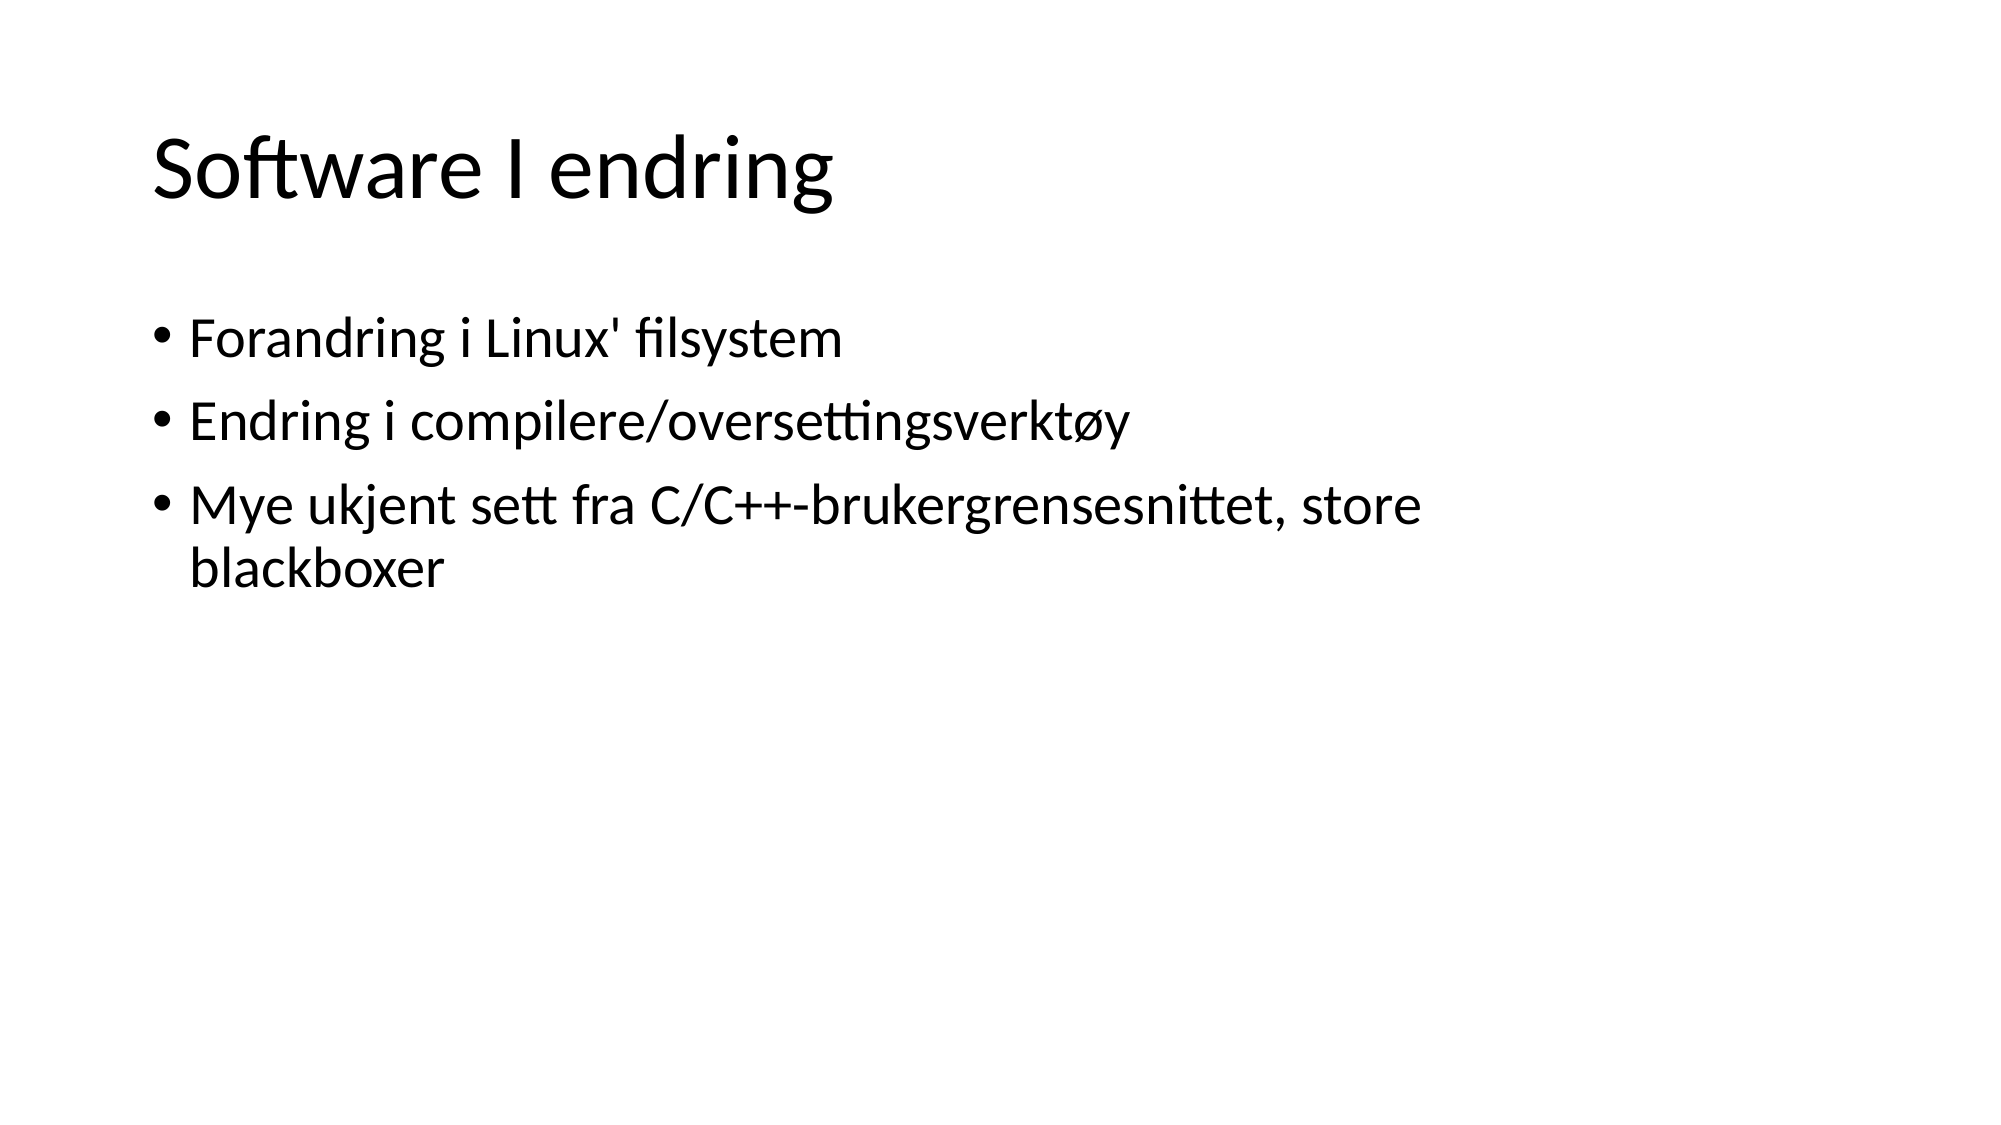

# Software I endring
Forandring i Linux' filsystem
Endring i compilere/oversettingsverktøy
Mye ukjent sett fra C/C++-brukergrensesnittet, store blackboxer